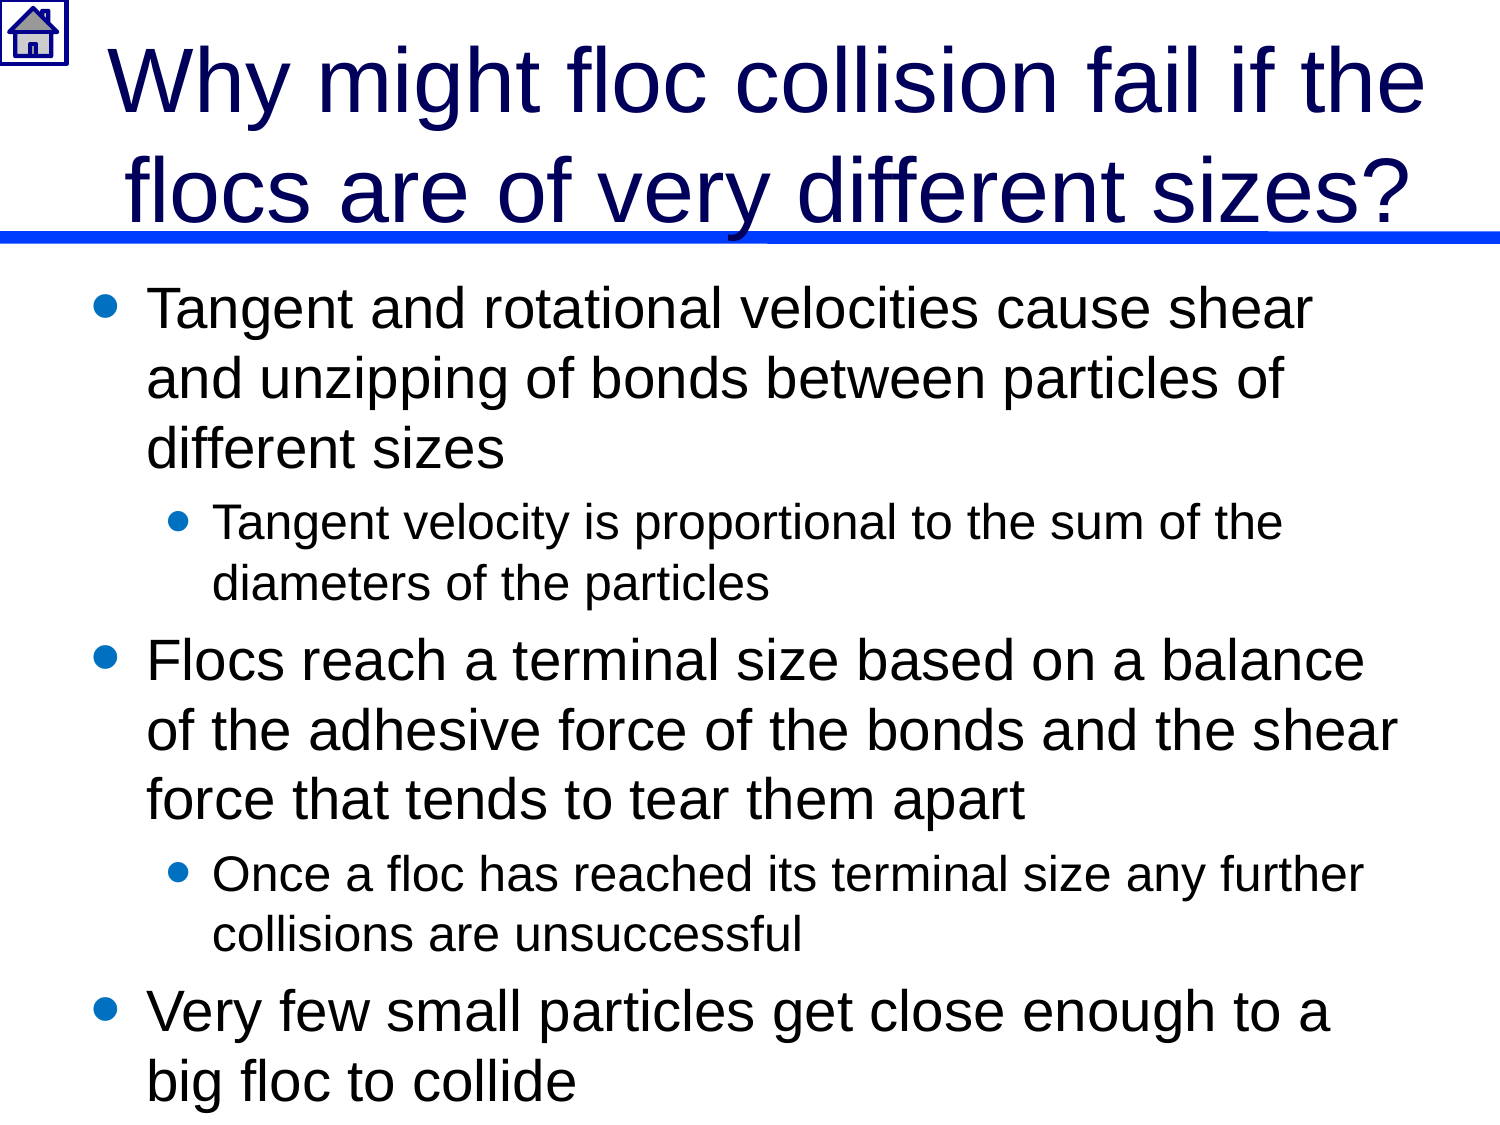

# Why might floc collision fail if the flocs are of very different sizes?
Tangent and rotational velocities cause shear and unzipping of bonds between particles of different sizes
Tangent velocity is proportional to the sum of the diameters of the particles
Flocs reach a terminal size based on a balance of the adhesive force of the bonds and the shear force that tends to tear them apart
Once a floc has reached its terminal size any further collisions are unsuccessful
Very few small particles get close enough to a big floc to collide